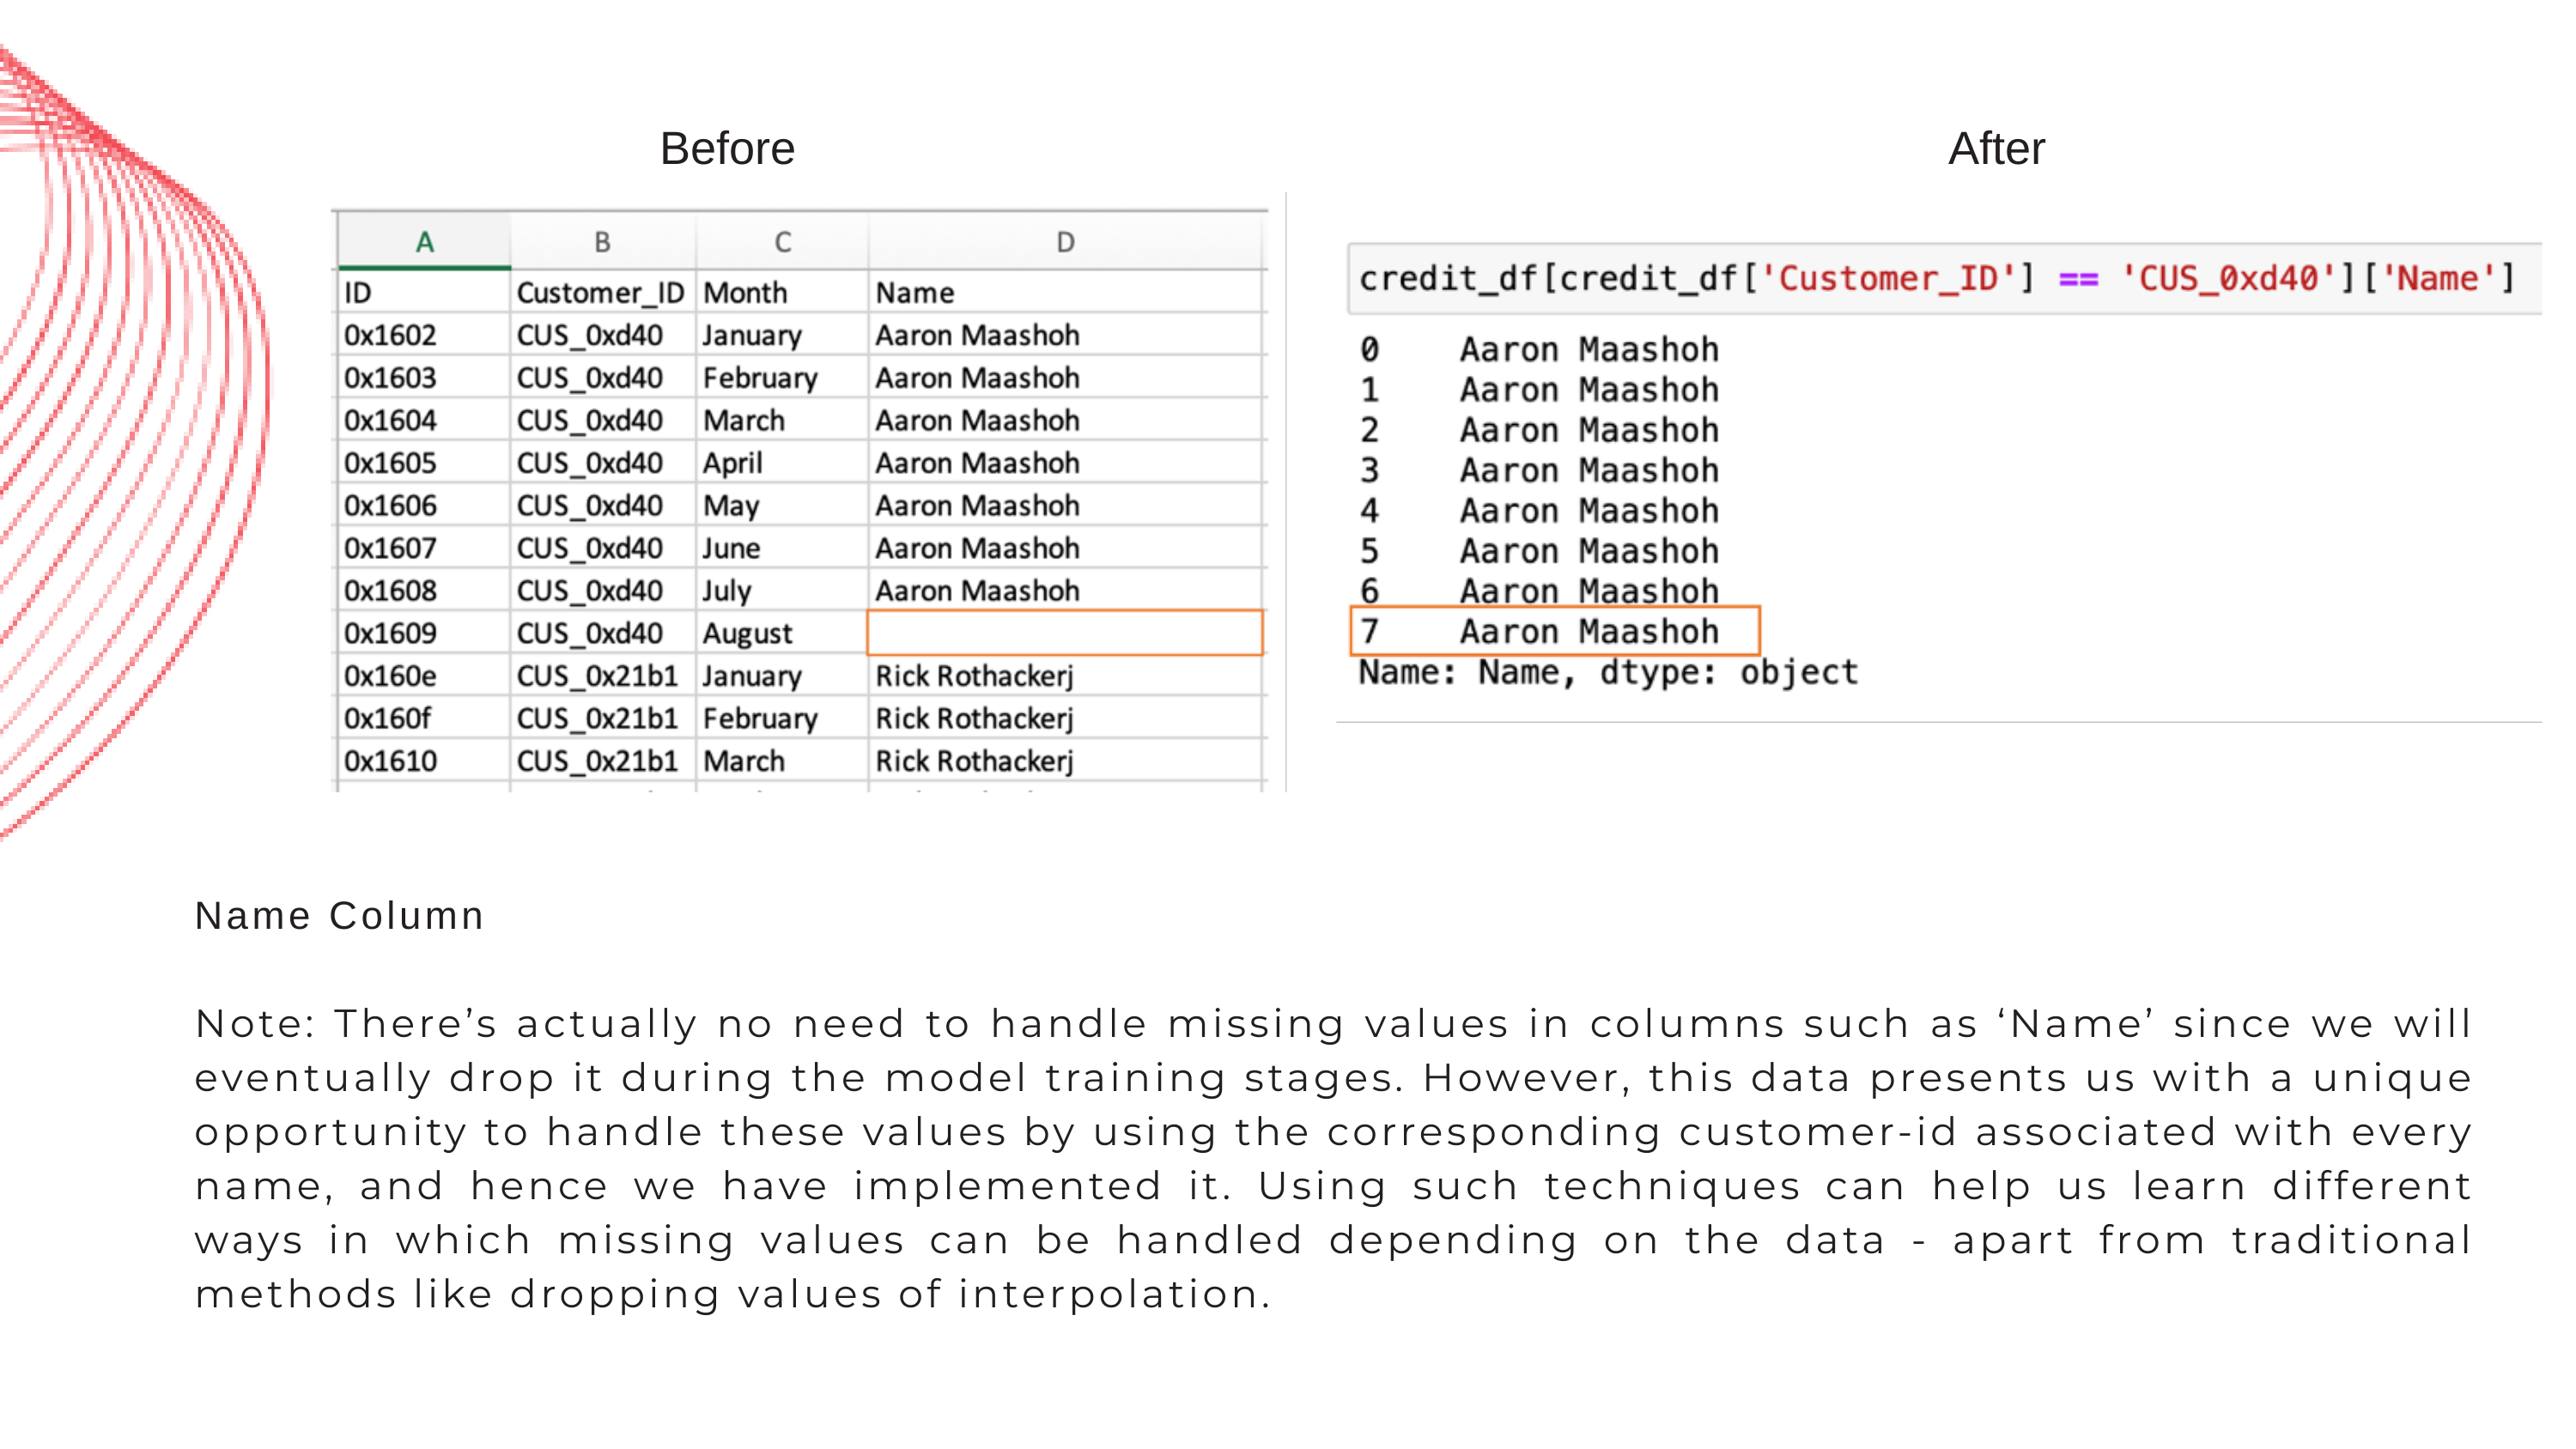

Before
After

Name Column

Note: There’s actually no need to handle missing values in columns such as ‘Name’ since we will eventually drop it during the model training stages. However, this data presents us with a unique opportunity to handle these values by using the corresponding customer-id associated with every name, and hence we have implemented it. Using such techniques can help us learn different ways in which missing values can be handled depending on the data - apart from traditional methods like dropping values of interpolation.